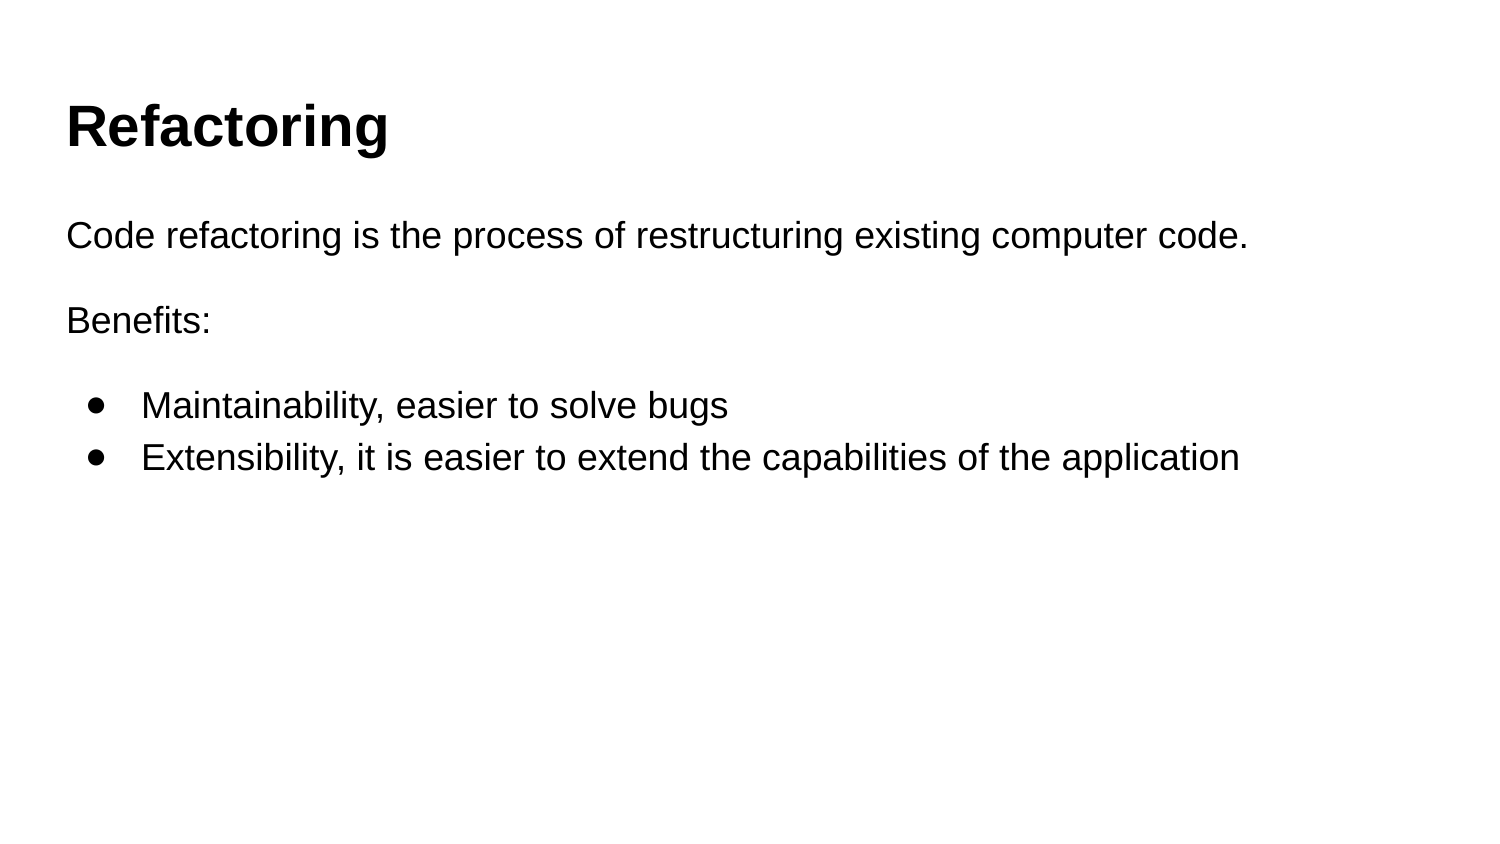

# Refactoring
Code refactoring is the process of restructuring existing computer code.
Benefits:
Maintainability, easier to solve bugs
Extensibility, it is easier to extend the capabilities of the application